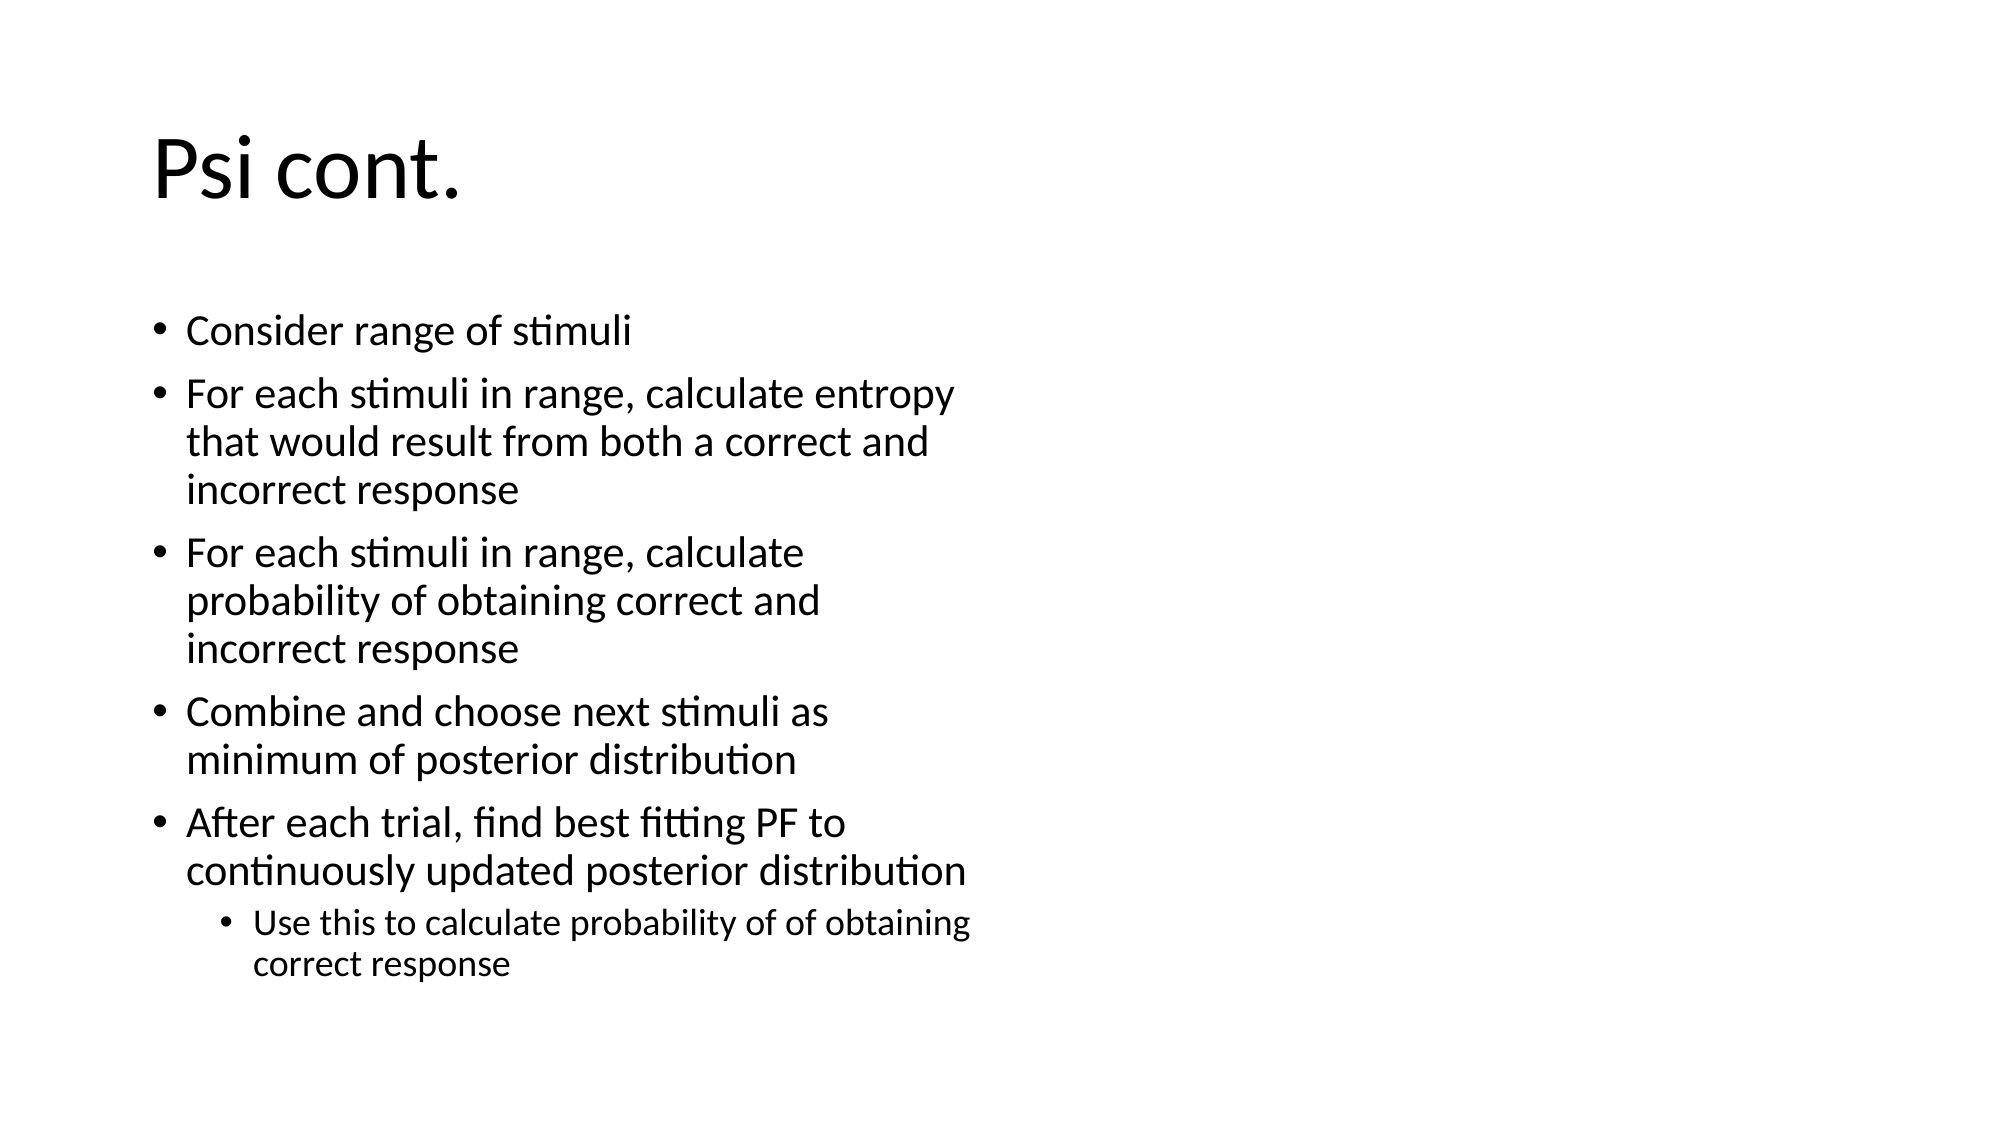

# Psi cont.
Consider range of stimuli
For each stimuli in range, calculate entropy that would result from both a correct and incorrect response
For each stimuli in range, calculate probability of obtaining correct and incorrect response
Combine and choose next stimuli as minimum of posterior distribution
After each trial, find best fitting PF to continuously updated posterior distribution
Use this to calculate probability of of obtaining correct response